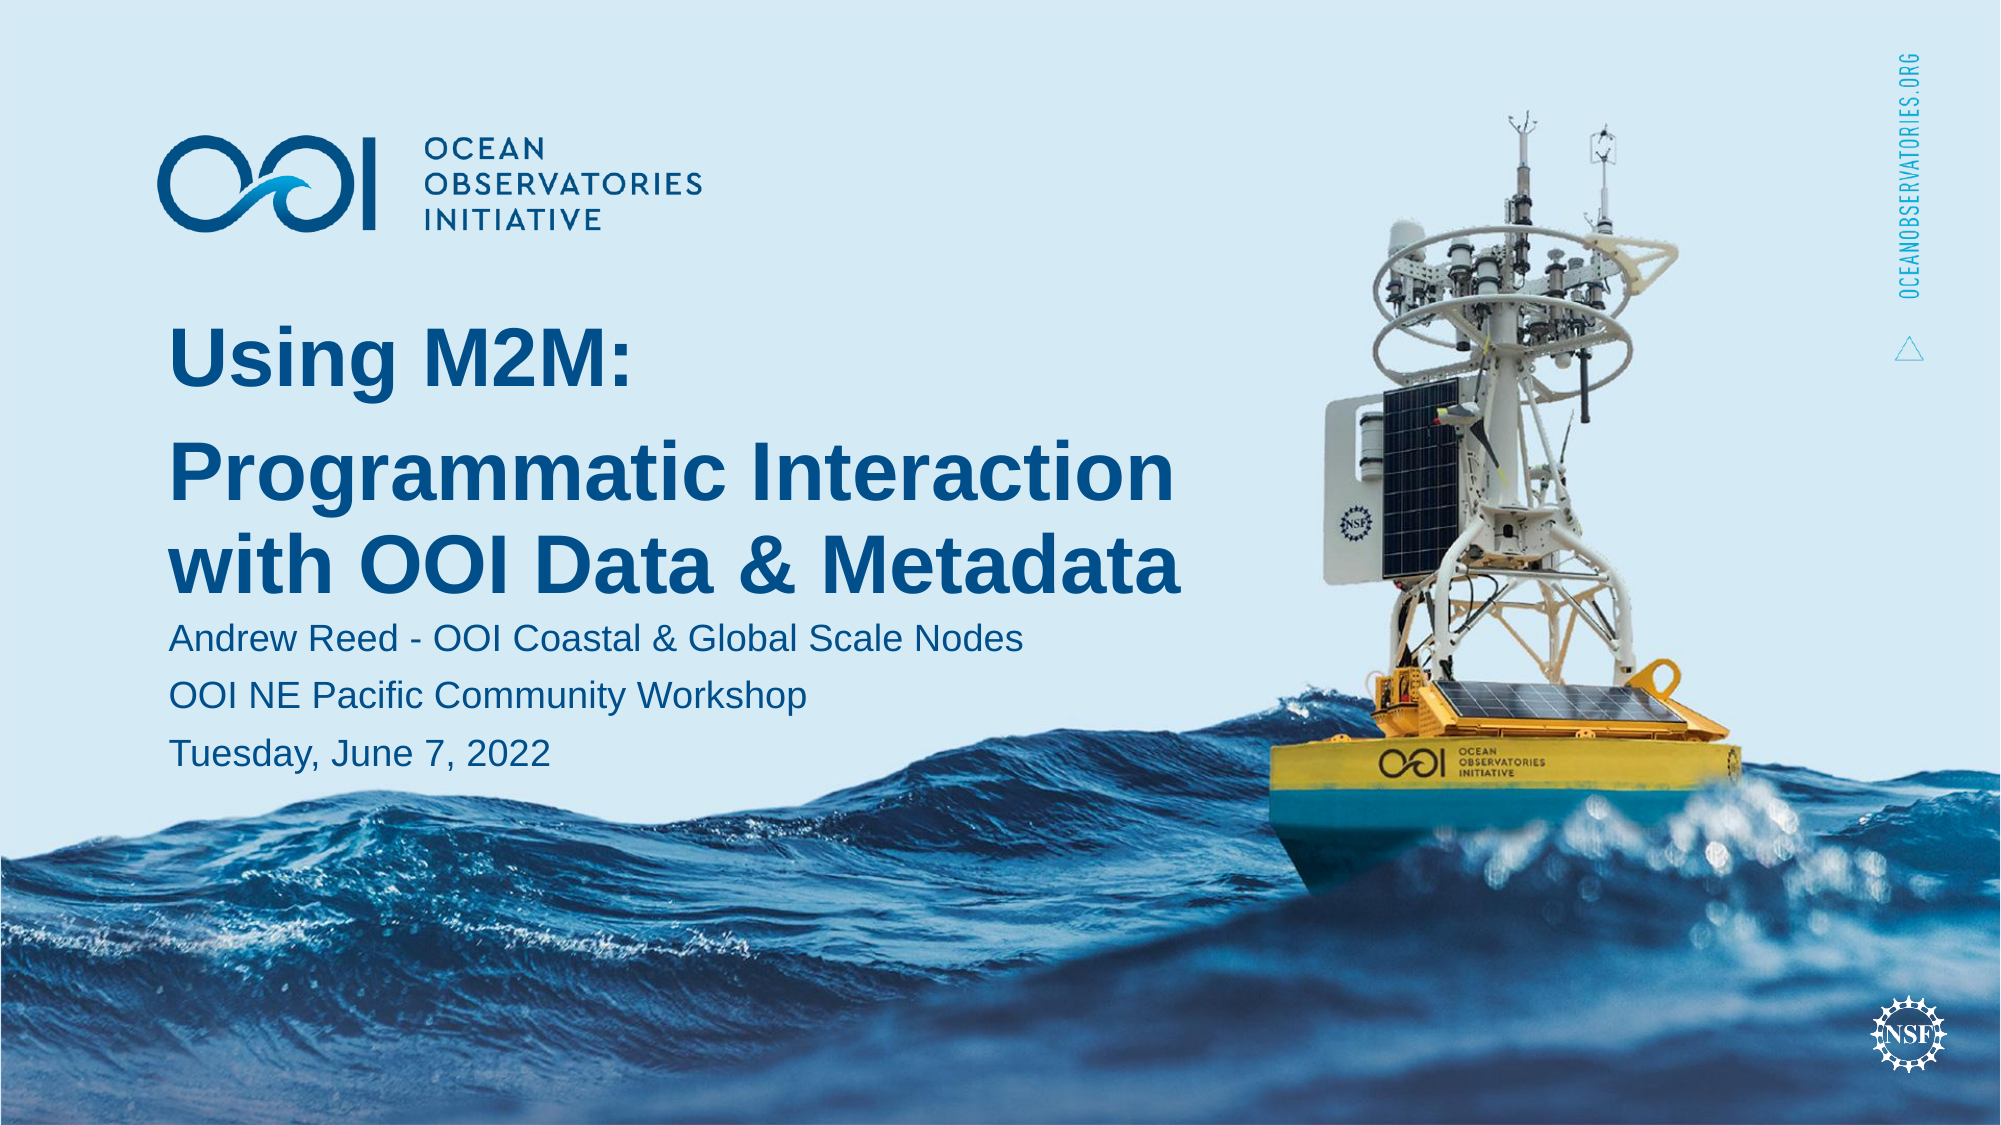

Using M2M:
Programmatic Interaction with OOI Data & Metadata

Andrew Reed - OOI Coastal & Global Scale Nodes
OOI NE Pacific Community Workshop
Tuesday, June 7, 2022